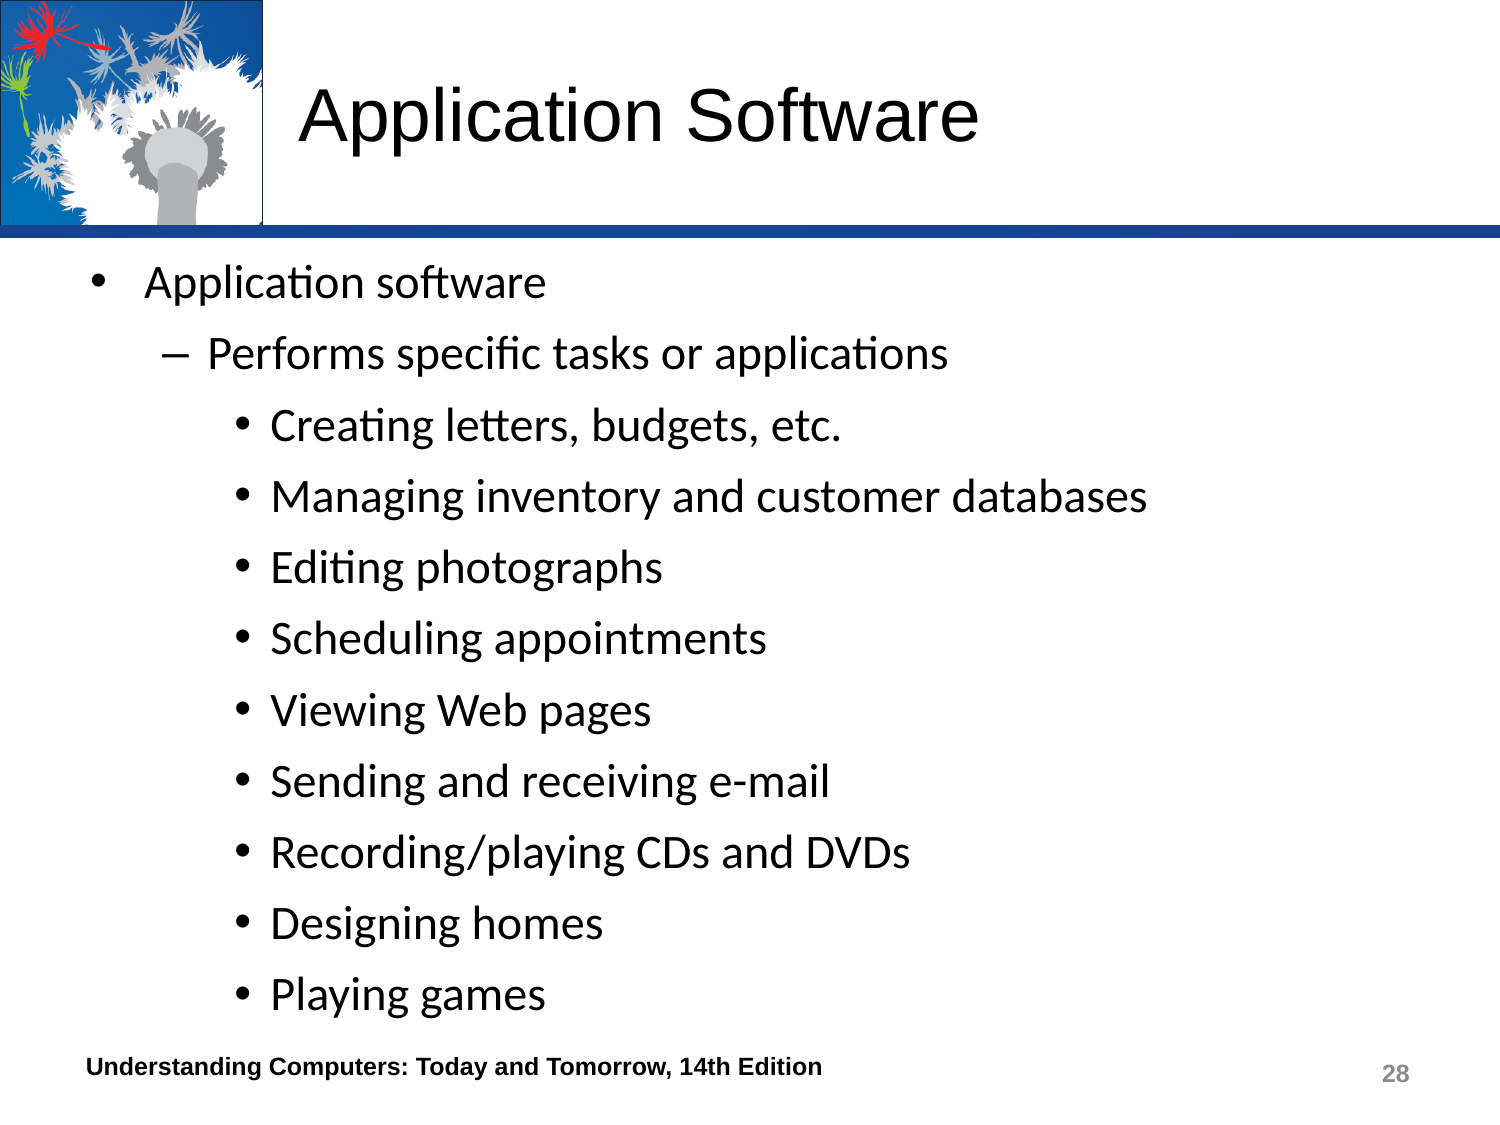

# Application Software
Application software
Performs specific tasks or applications
Creating letters, budgets, etc.
Managing inventory and customer databases
Editing photographs
Scheduling appointments
Viewing Web pages
Sending and receiving e-mail
Recording/playing CDs and DVDs
Designing homes
Playing games

Understanding Computers: Today and Tomorrow, 14th Edition
28